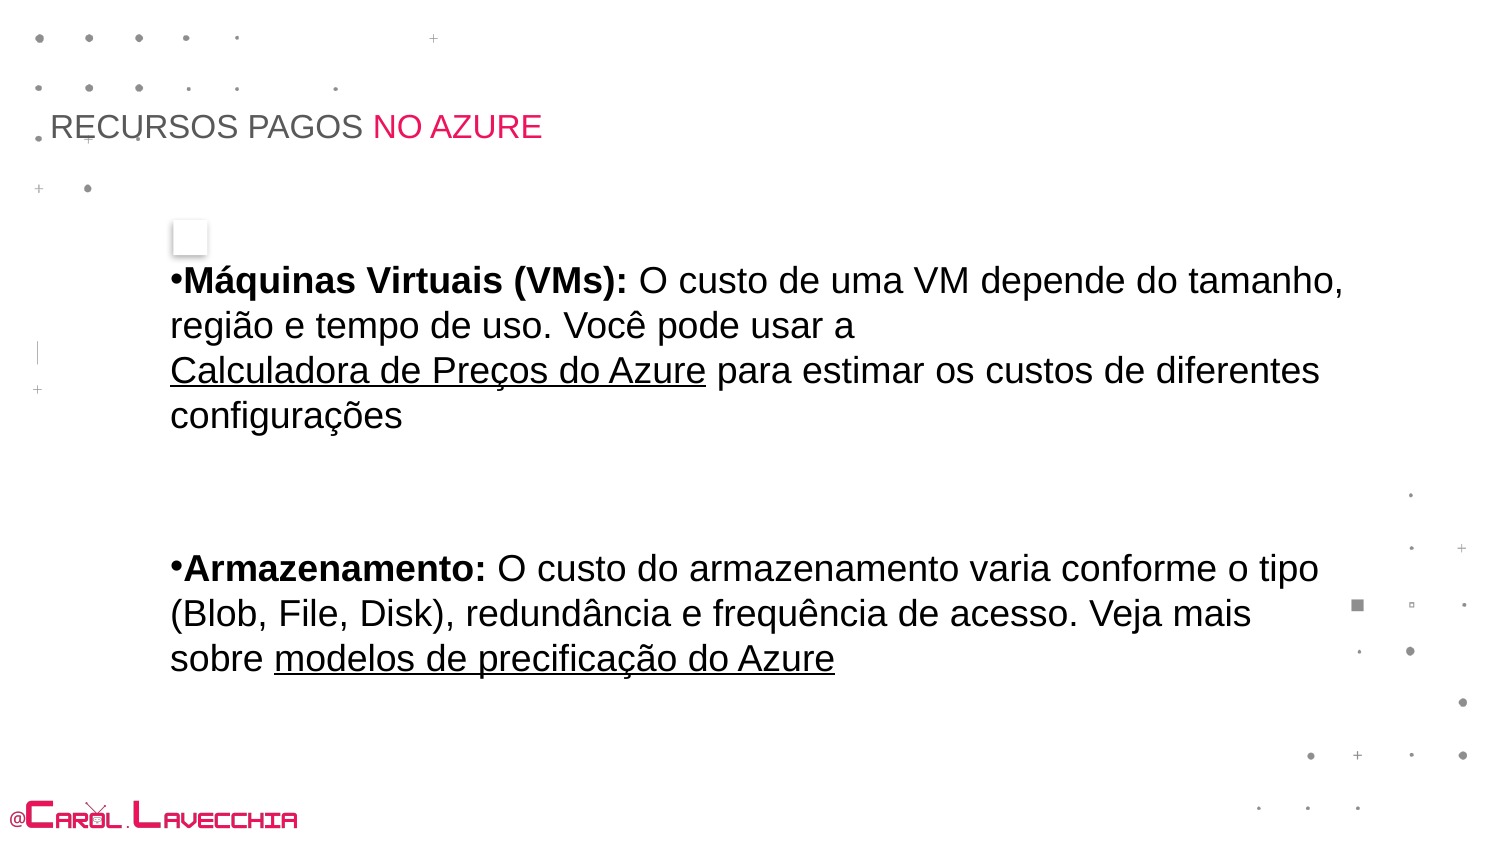

RECURSOS PAGOS NO AZURE
Máquinas Virtuais (VMs): O custo de uma VM depende do tamanho, região e tempo de uso. Você pode usar a Calculadora de Preços do Azure para estimar os custos de diferentes configurações

Armazenamento: O custo do armazenamento varia conforme o tipo (Blob, File, Disk), redundância e frequência de acesso. Veja mais sobre modelos de precificação do Azure